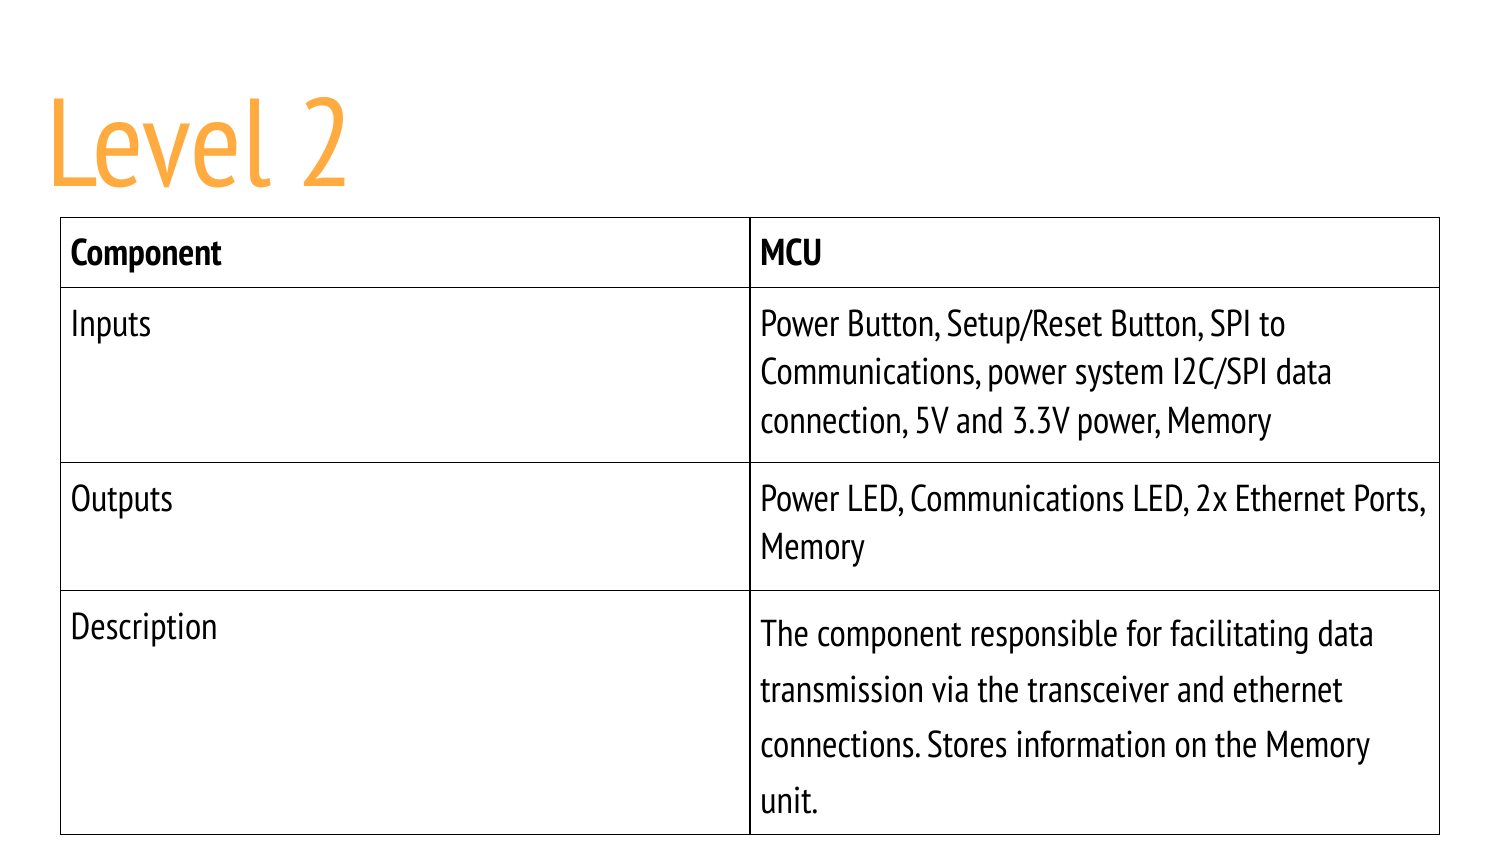

Level 2
| Component | MCU |
| --- | --- |
| Inputs | Power Button, Setup/Reset Button, SPI to Communications, power system I2C/SPI data connection, 5V and 3.3V power, Memory |
| Outputs | Power LED, Communications LED, 2x Ethernet Ports, Memory |
| Description | The component responsible for facilitating data transmission via the transceiver and ethernet connections. Stores information on the Memory unit. |